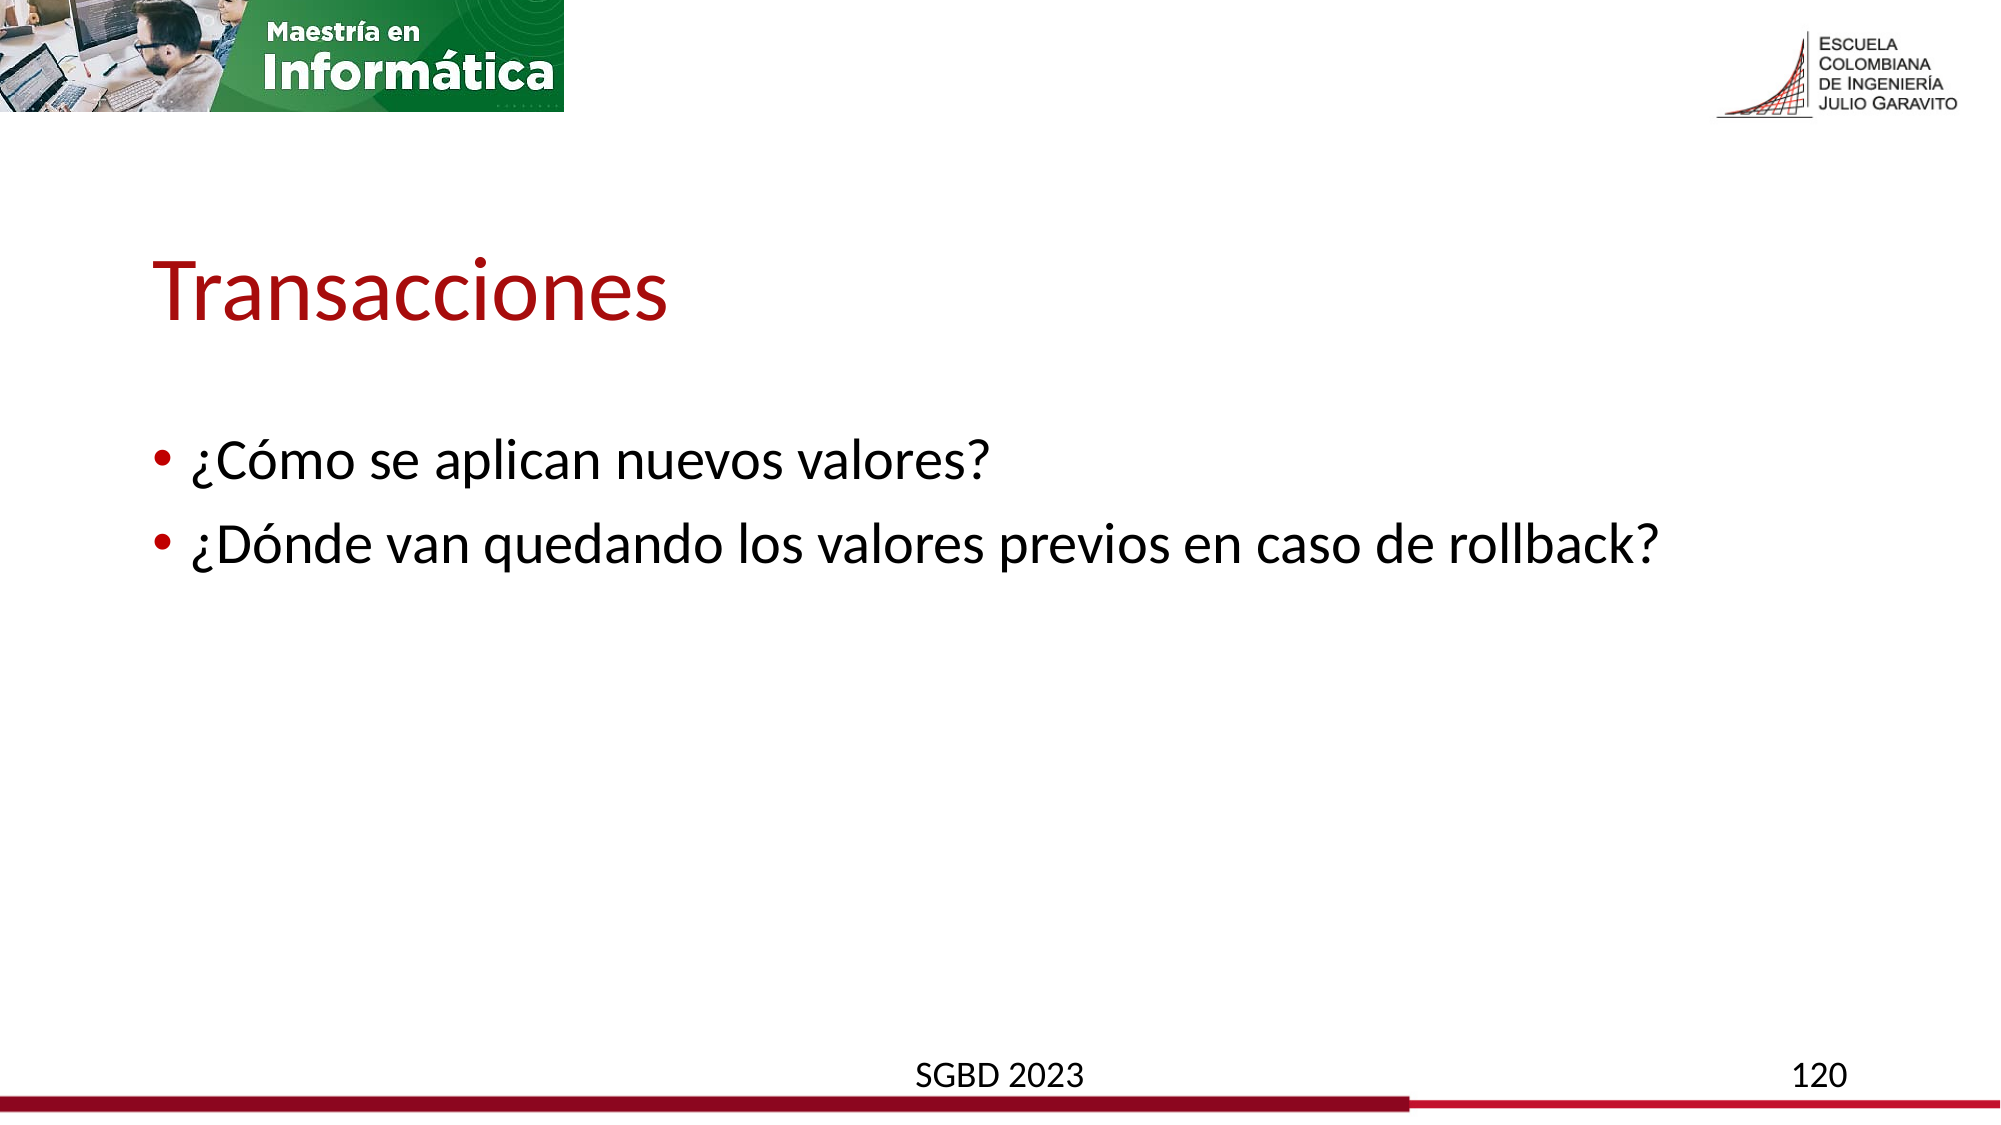

# Transacciones
¿Cómo se aplican nuevos valores?
¿Dónde van quedando los valores previos en caso de rollback?
SGBD 2023
120